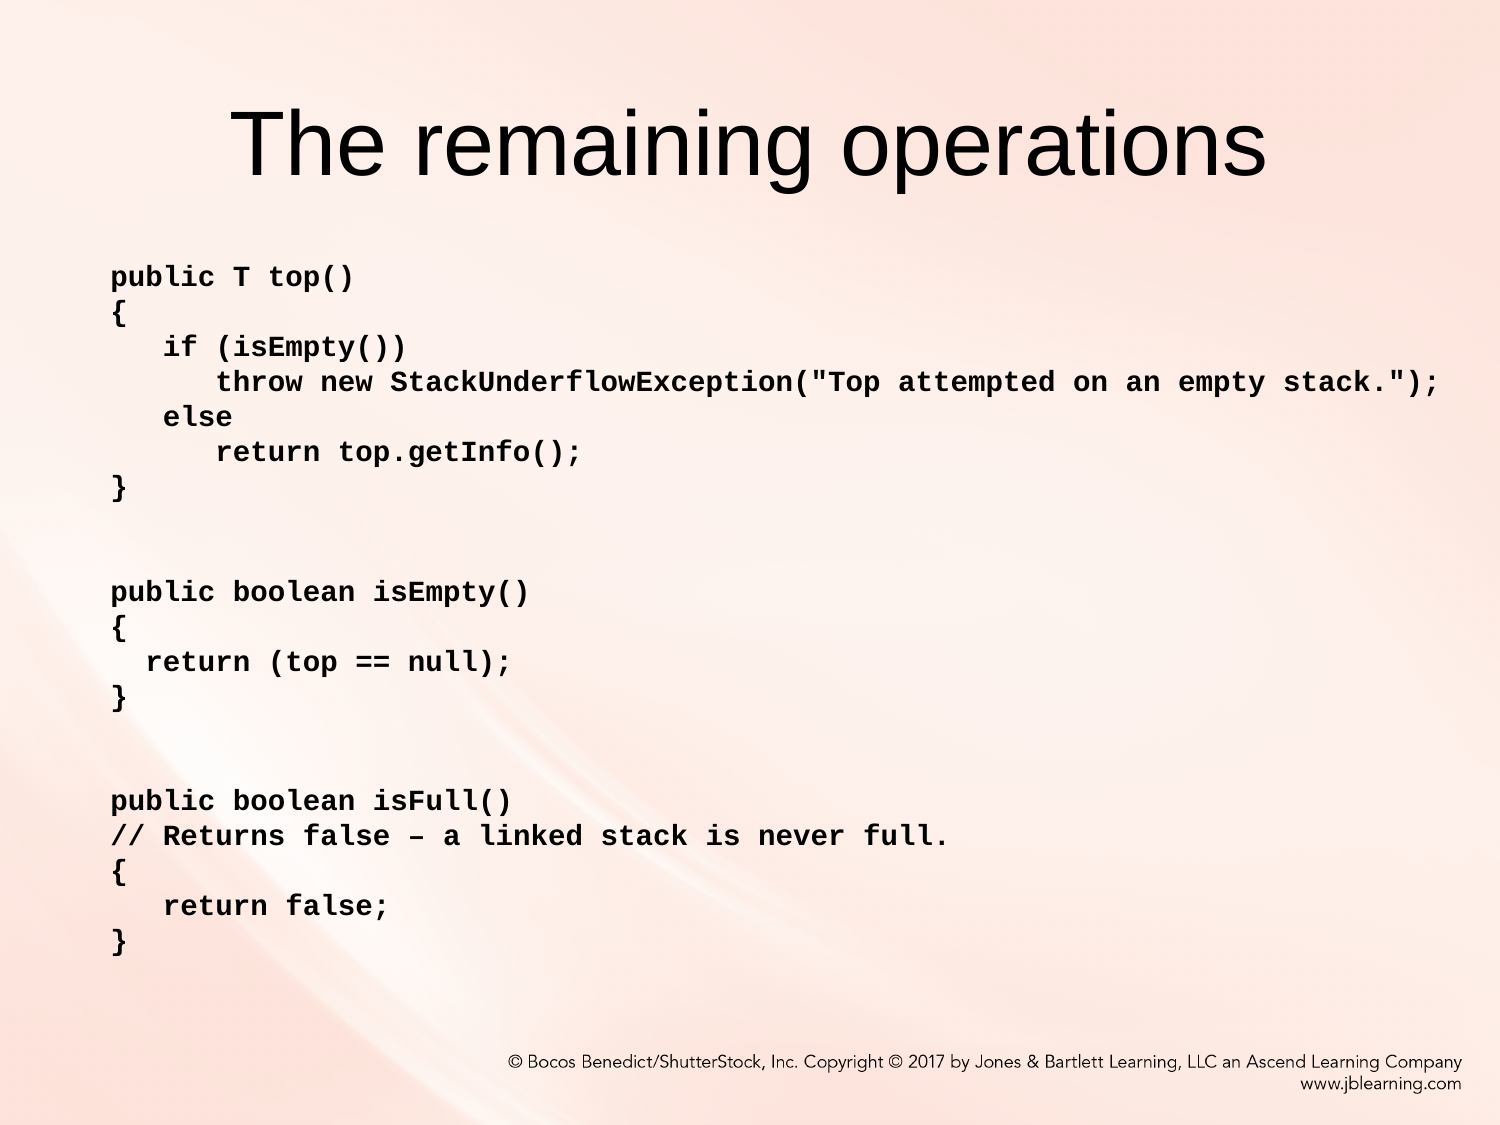

# The remaining operations

public T top()
{
   if (isEmpty())
      throw new StackUnderflowException("Top attempted on an empty stack.");
   else
      return top.getInfo();
}

public boolean isEmpty()
{
  return (top == null);
}

public boolean isFull()
// Returns false – a linked stack is never full.
{
   return false;
}